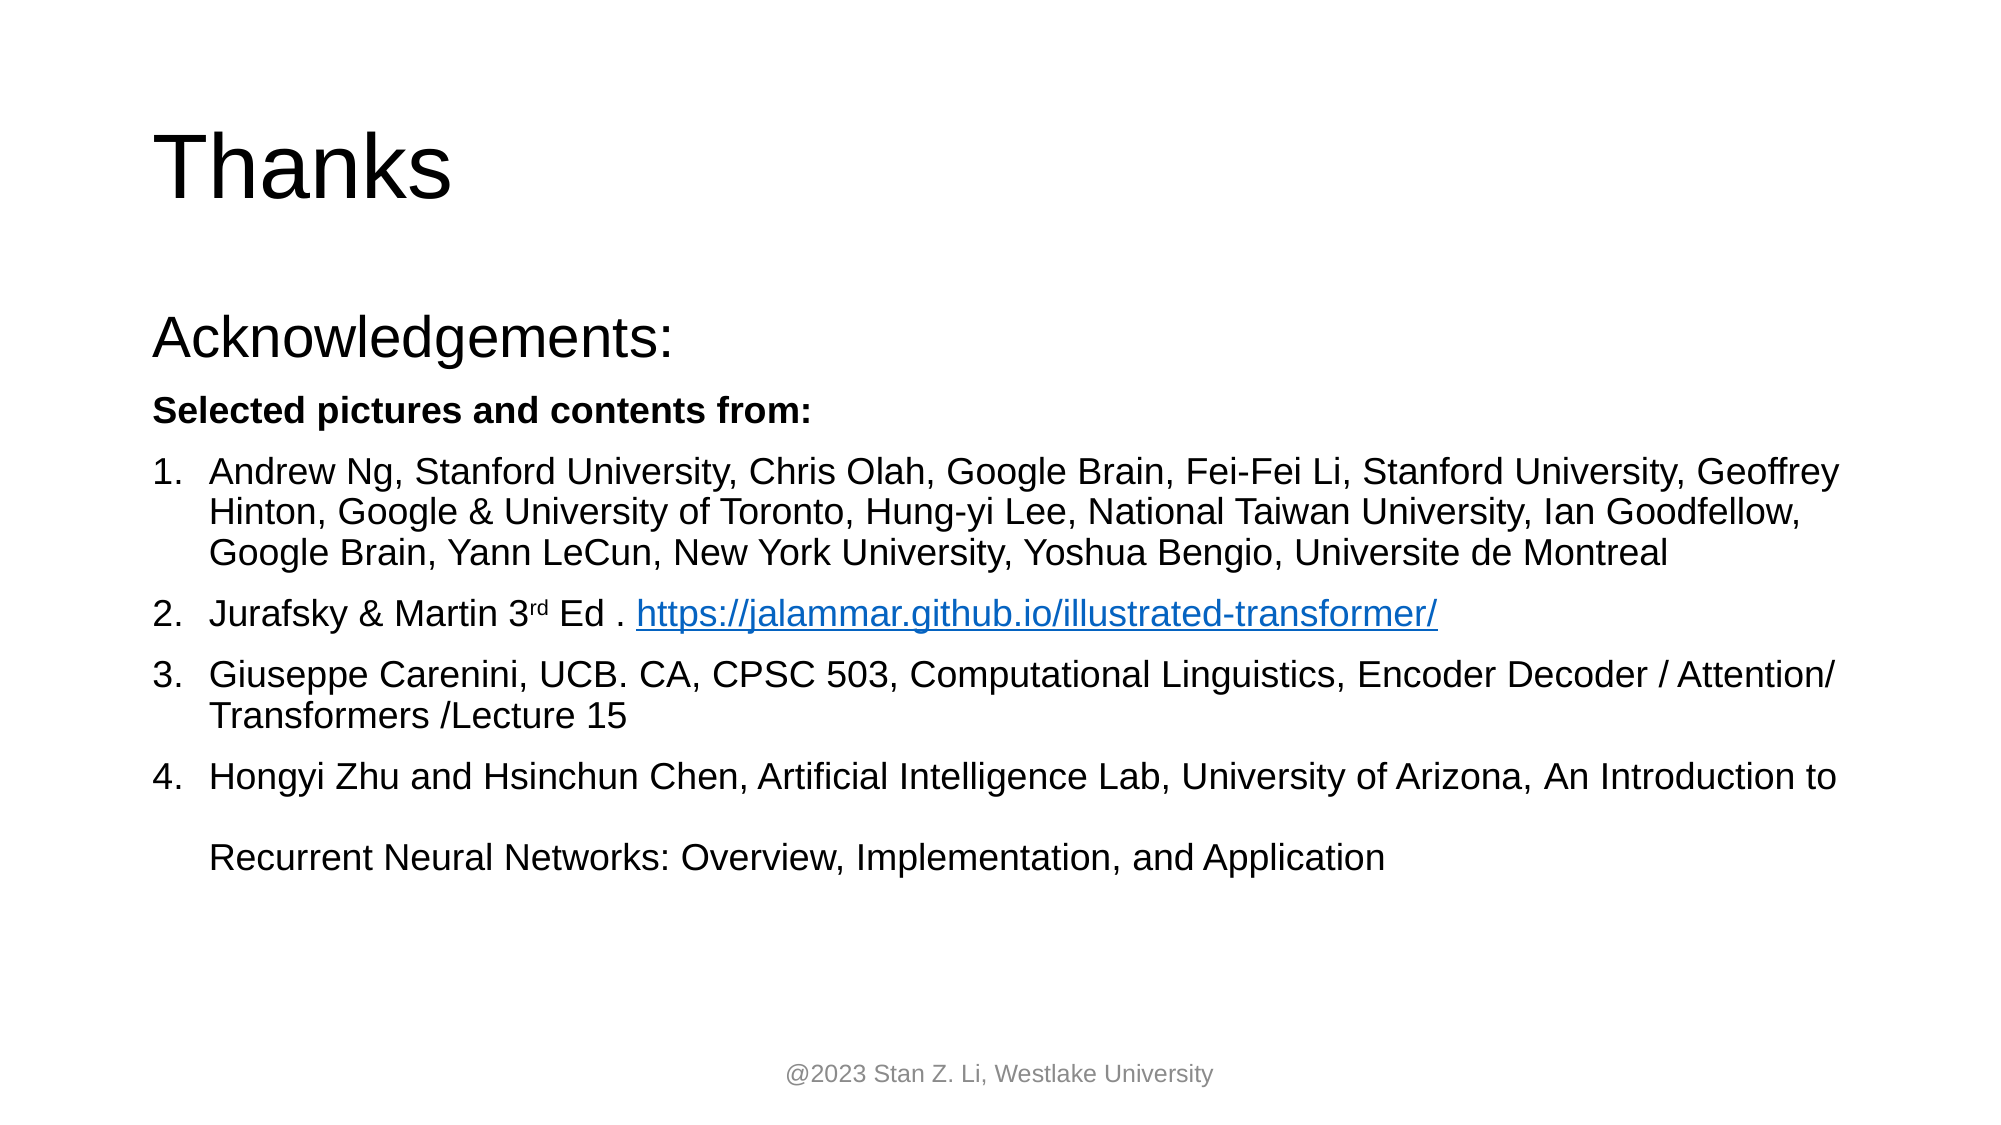

# Thanks
Acknowledgements:
Selected pictures and contents from:
Andrew Ng, Stanford University, Chris Olah, Google Brain, Fei-Fei Li, Stanford University, Geoffrey Hinton, Google & University of Toronto, Hung-yi Lee, National Taiwan University, Ian Goodfellow, Google Brain, Yann LeCun, New York University, Yoshua Bengio, Universite de Montreal
Jurafsky & Martin 3rd Ed . https://jalammar.github.io/illustrated-transformer/
Giuseppe Carenini, UCB. CA, CPSC 503, Computational Linguistics, Encoder Decoder / Attention/ Transformers /Lecture 15
Hongyi Zhu and Hsinchun Chen, Artificial Intelligence Lab, University of Arizona, An Introduction to
Recurrent Neural Networks: Overview, Implementation, and Application

@2023 Stan Z. Li, Westlake University